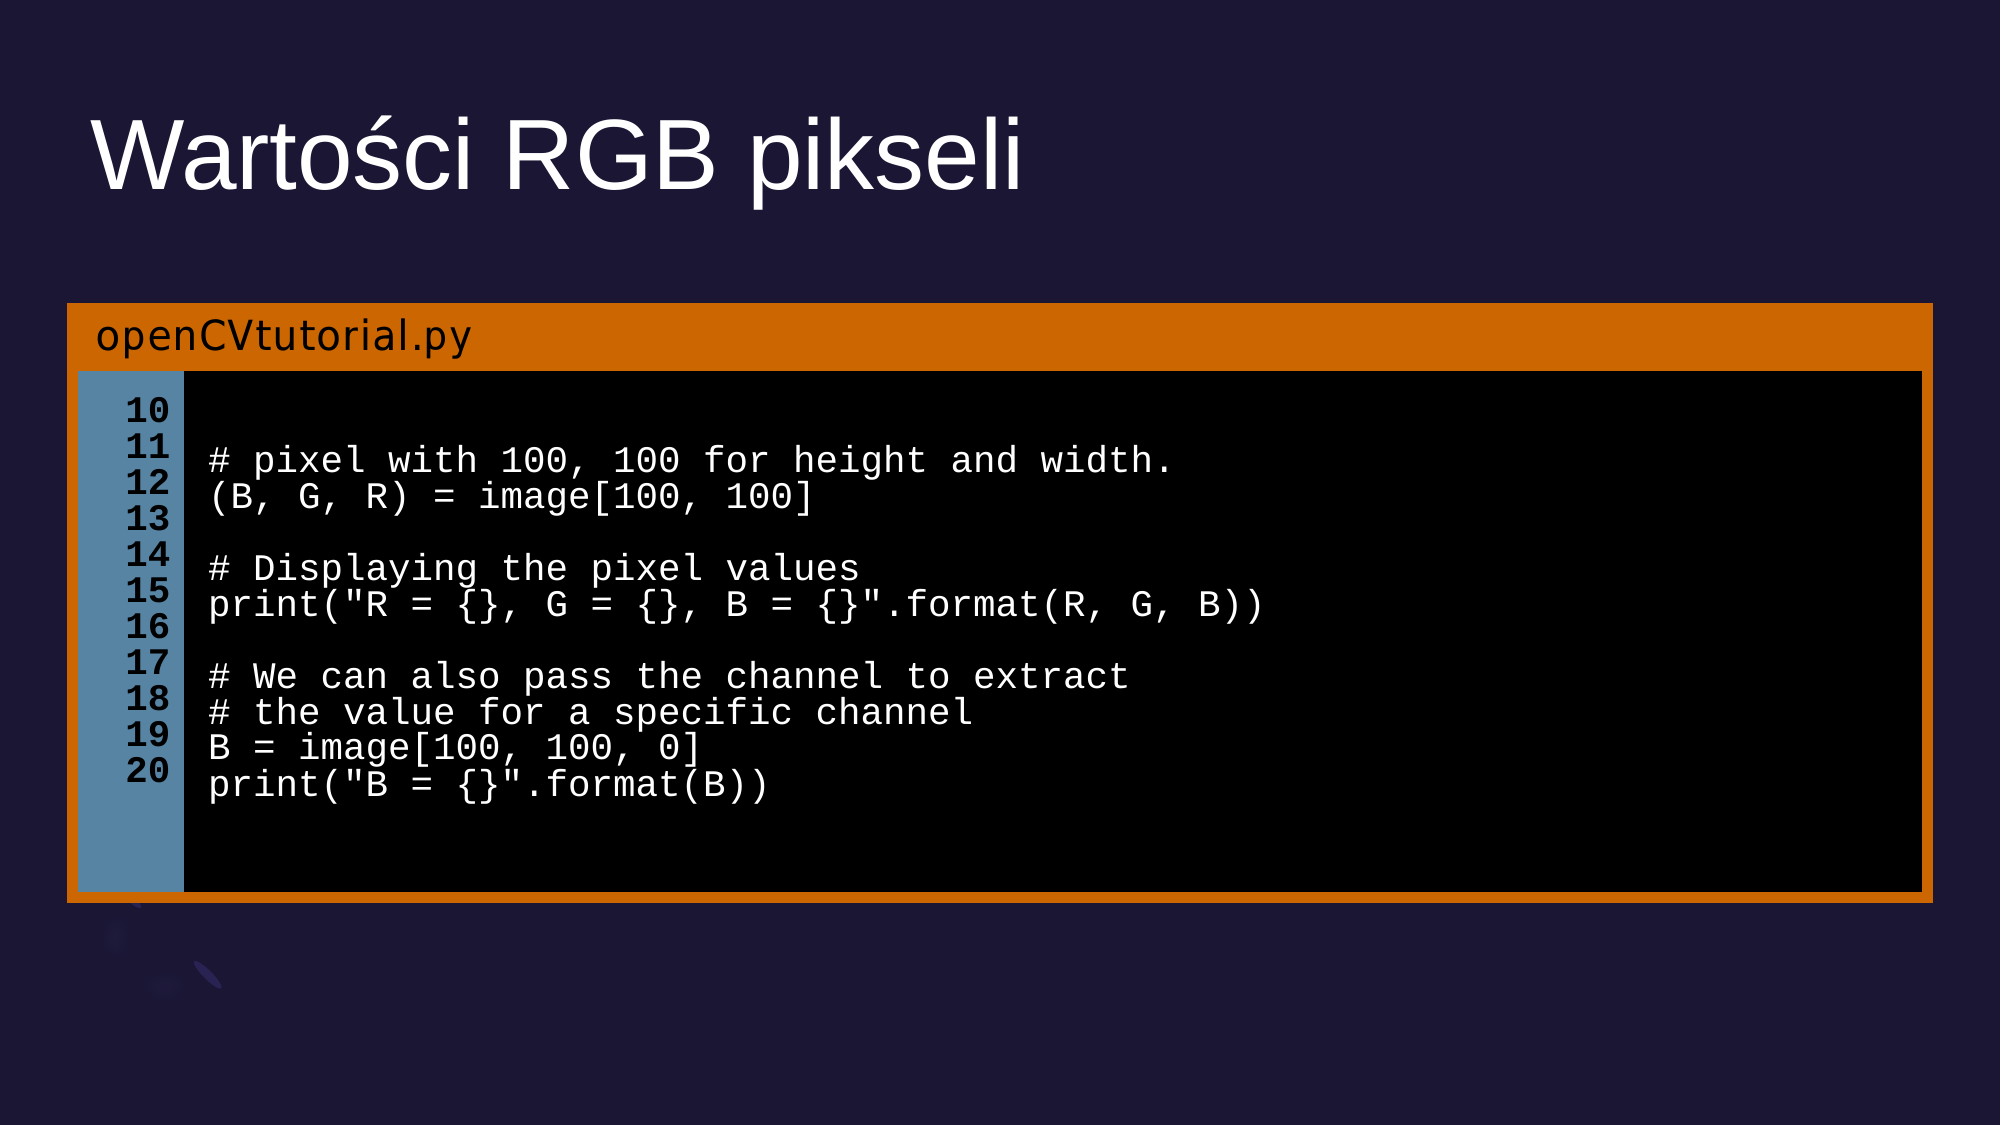

# Wartości RGB pikseli
| openCVtutorial.py |  |
| --- | --- |
| 10 11 12 13 14 15 16 17 18 19 20 | # pixel with 100, 100 for height and width. (B, G, R) = image[100, 100] # Displaying the pixel values print("R = {}, G = {}, B = {}".format(R, G, B)) # We can also pass the channel to extract # the value for a specific channel B = image[100, 100, 0] print("B = {}".format(B)) |